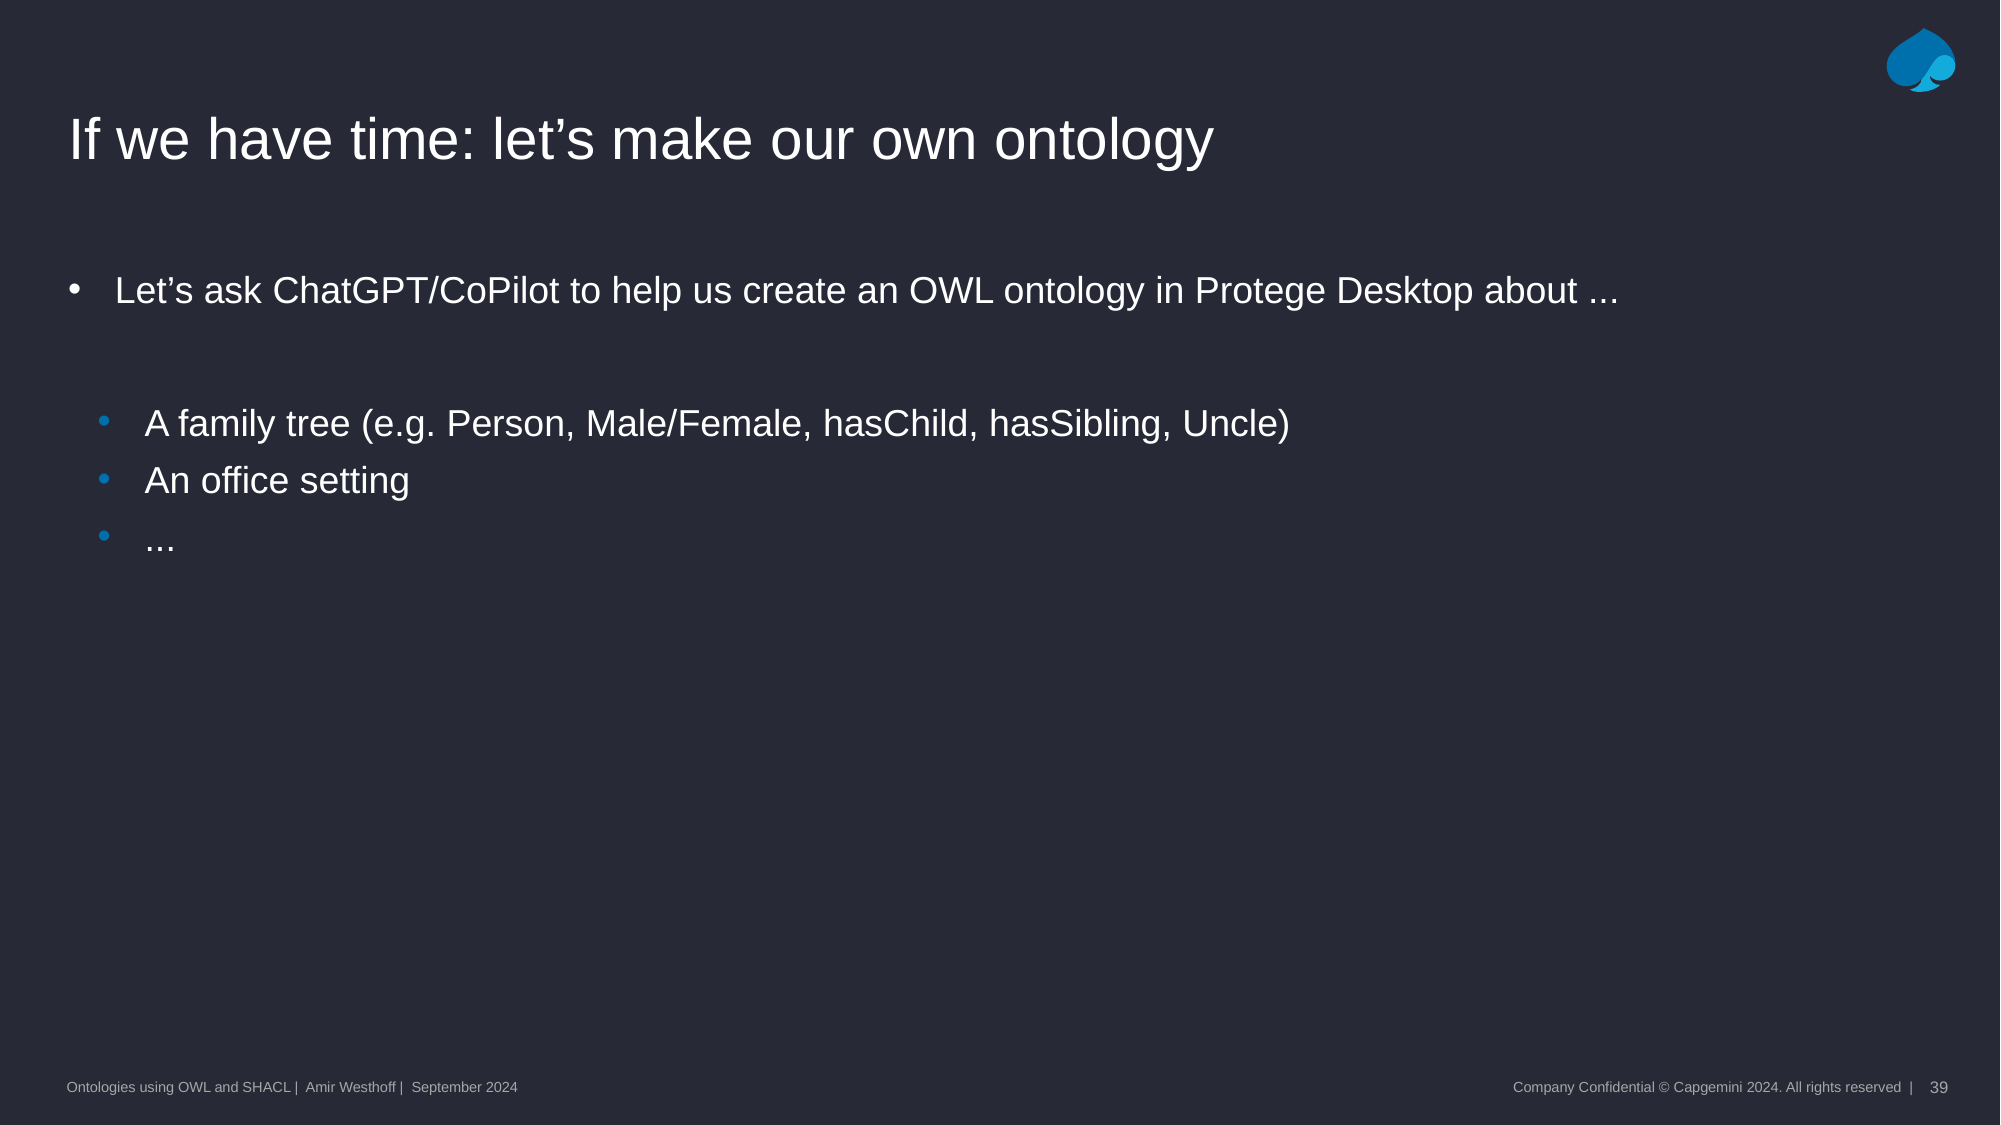

# If we have time: let’s make our own ontology
Let’s ask ChatGPT/CoPilot to help us create an OWL ontology in Protege Desktop about ...

A family tree (e.g. Person, Male/Female, hasChild, hasSibling, Uncle)
An office setting
...